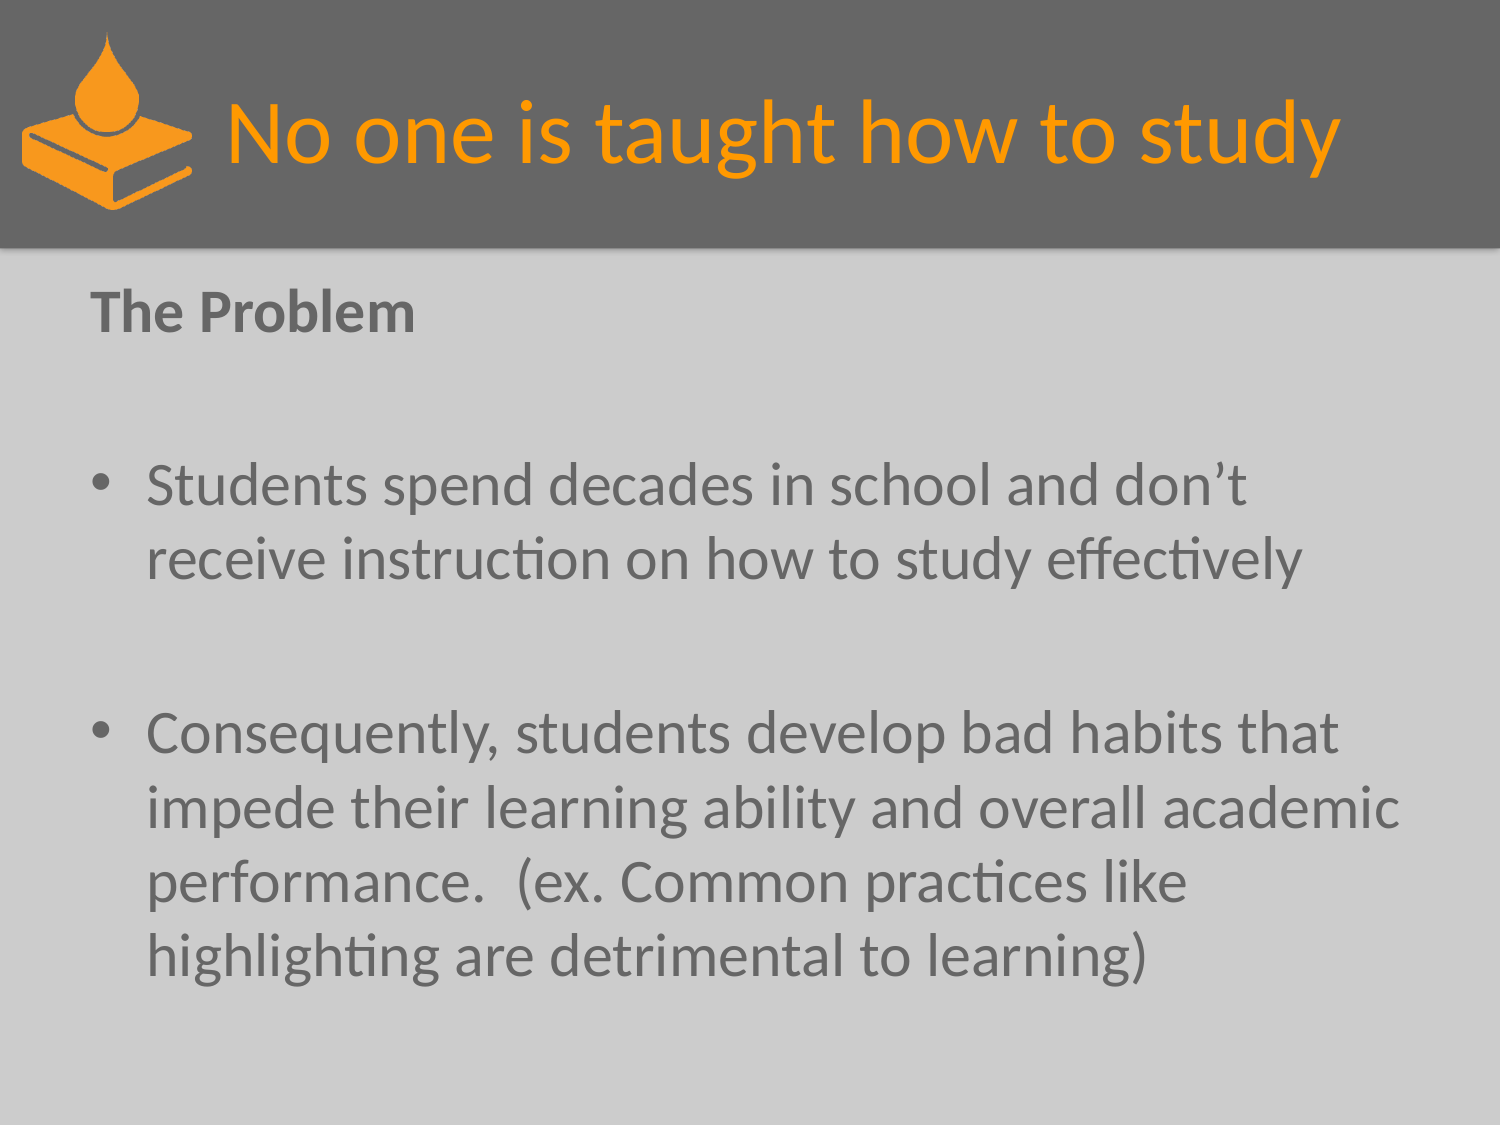

# No one is taught how to study
The Problem

Students spend decades in school and don’t receive instruction on how to study effectively

Consequently, students develop bad habits that impede their learning ability and overall academic performance.  (ex. Common practices like highlighting are detrimental to learning)